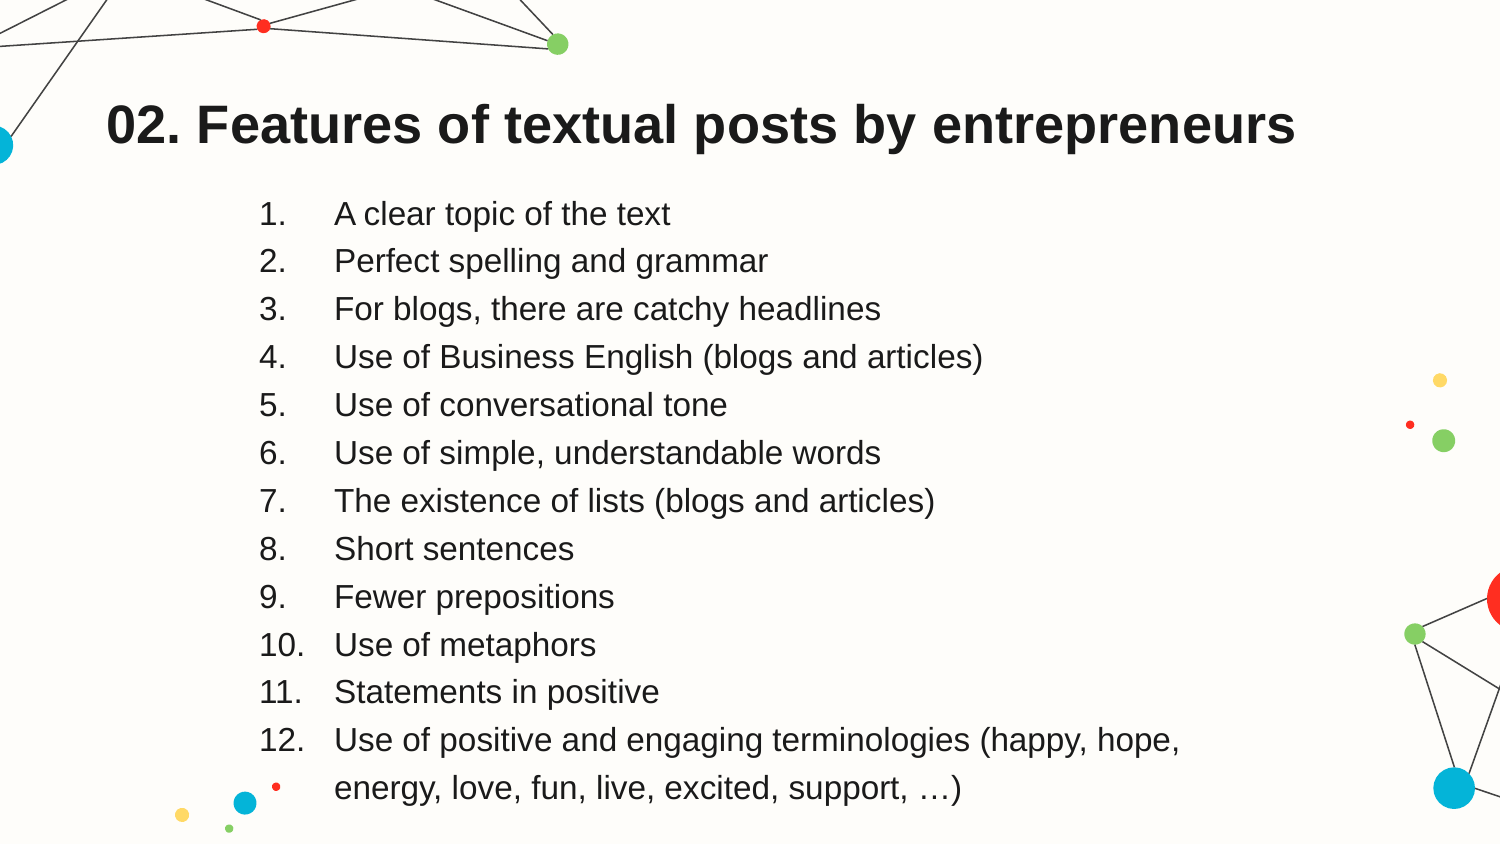

# 02. Features of textual posts by entrepreneurs
A clear topic of the text
Perfect spelling and grammar
For blogs, there are catchy headlines
Use of Business English (blogs and articles)
Use of conversational tone
Use of simple, understandable words
The existence of lists (blogs and articles)
Short sentences
Fewer prepositions
Use of metaphors
Statements in positive
Use of positive and engaging terminologies (happy, hope, energy, love, fun, live, excited, support, …)